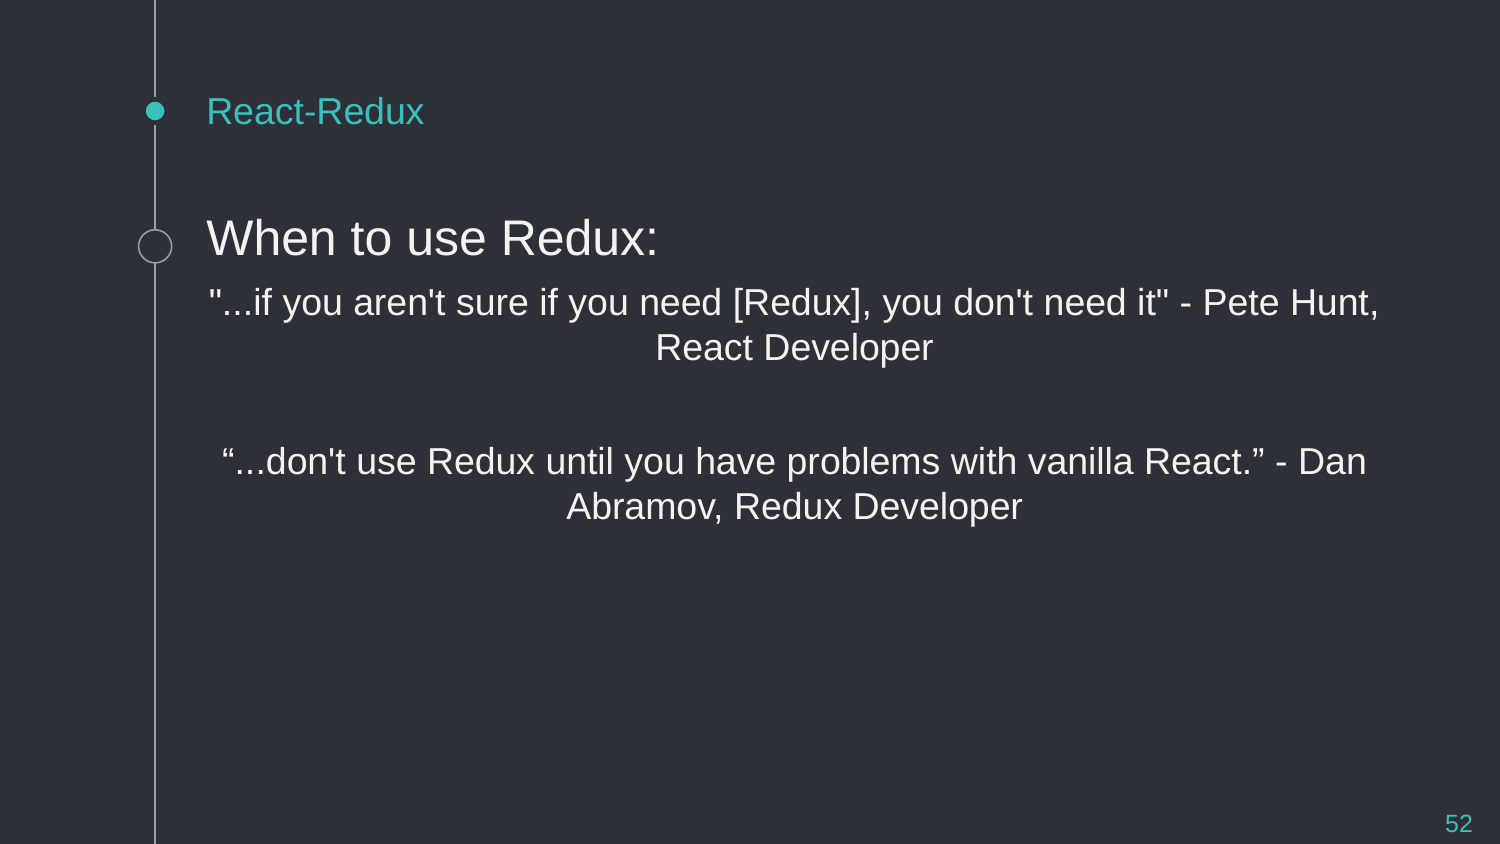

# React-Redux
When to use Redux:
"...if you aren't sure if you need [Redux], you don't need it" - Pete Hunt, React Developer

“...don't use Redux until you have problems with vanilla React.” - Dan Abramov, Redux Developer

52